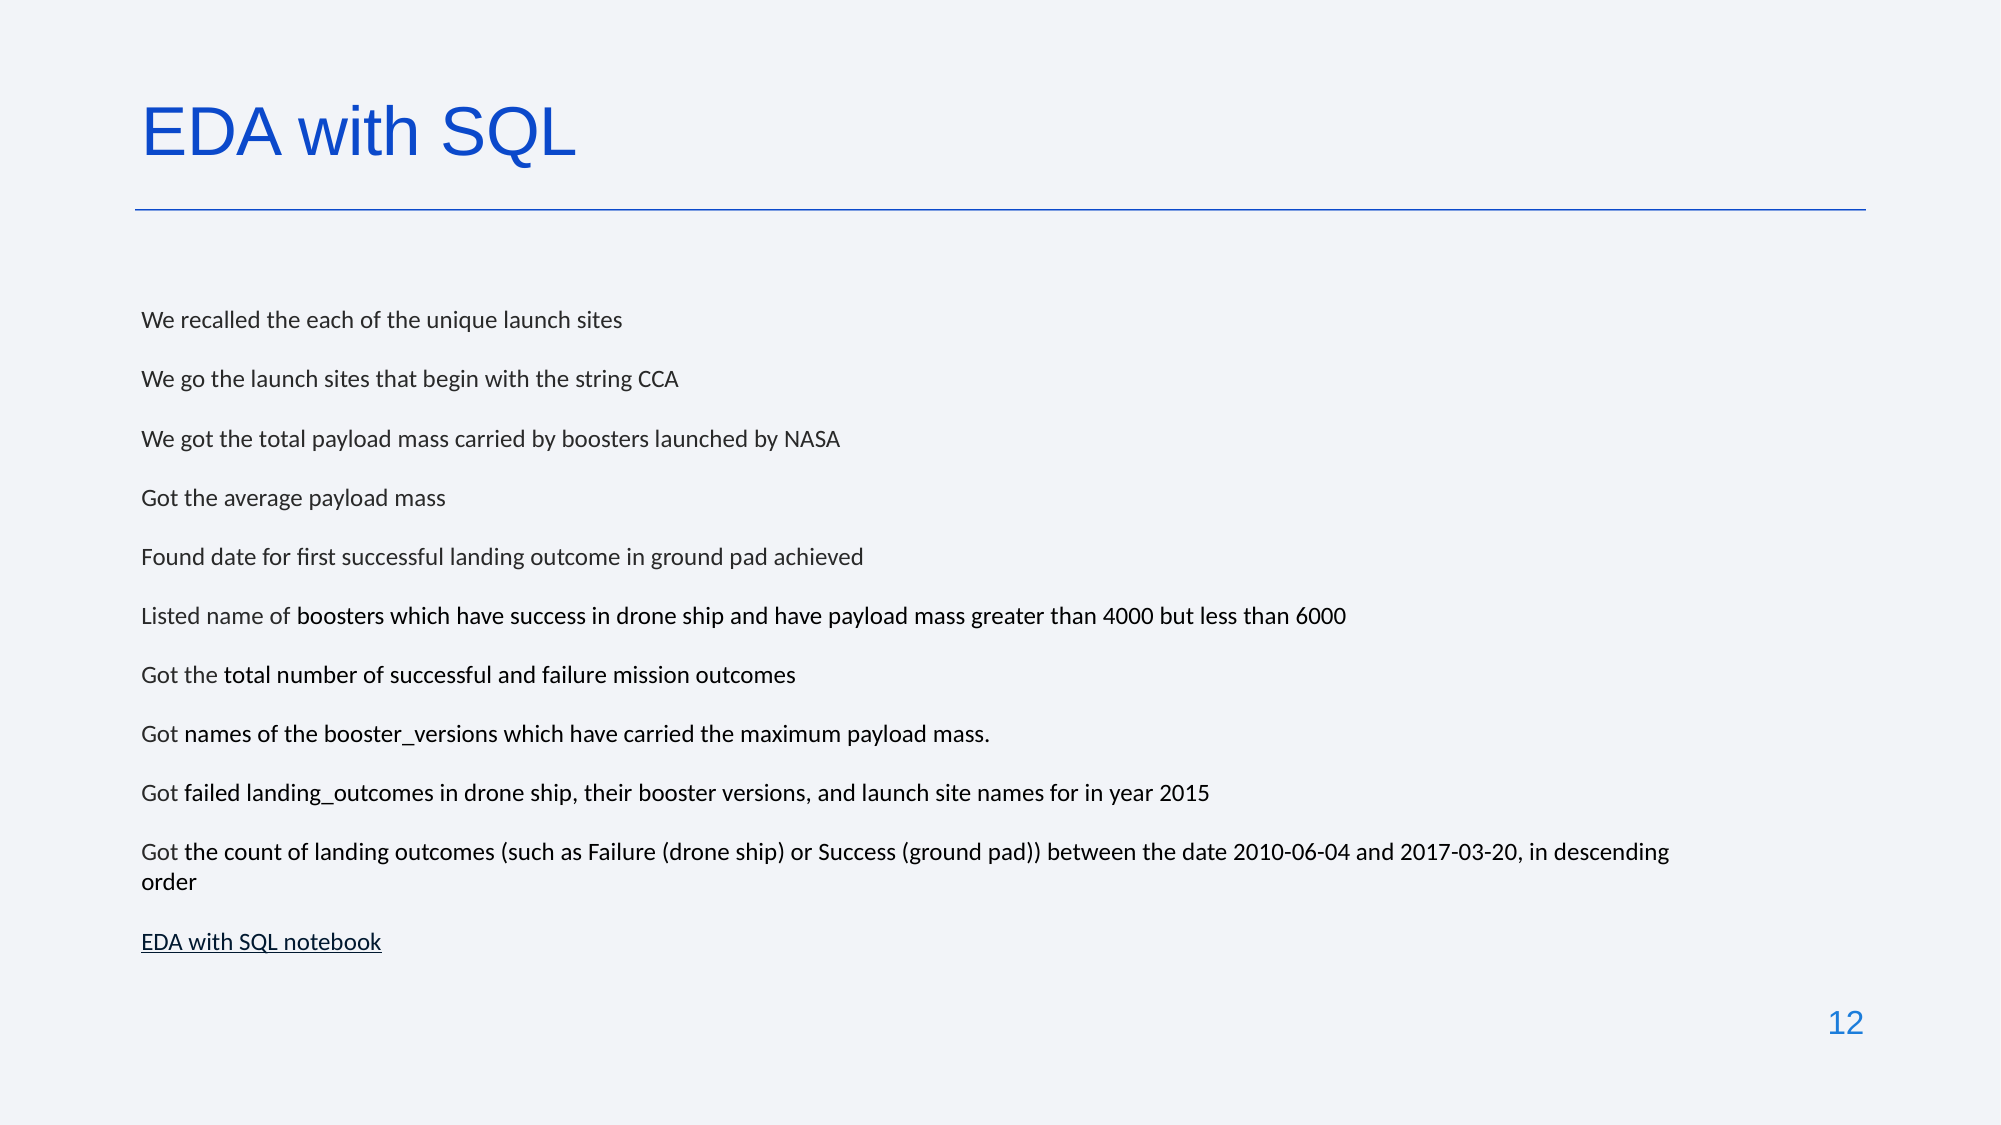

EDA with SQL
We recalled the each of the unique launch sites
We go the launch sites that begin with the string CCA
We got the total payload mass carried by boosters launched by NASA
Got the average payload mass
Found date for first successful landing outcome in ground pad achieved
Listed name of boosters which have success in drone ship and have payload mass greater than 4000 but less than 6000
Got the total number of successful and failure mission outcomes
Got names of the booster_versions which have carried the maximum payload mass.
Got failed landing_outcomes in drone ship, their booster versions, and launch site names for in year 2015
Got the count of landing outcomes (such as Failure (drone ship) or Success (ground pad)) between the date 2010-06-04 and 2017-03-20, in descending order
EDA with SQL notebook

12